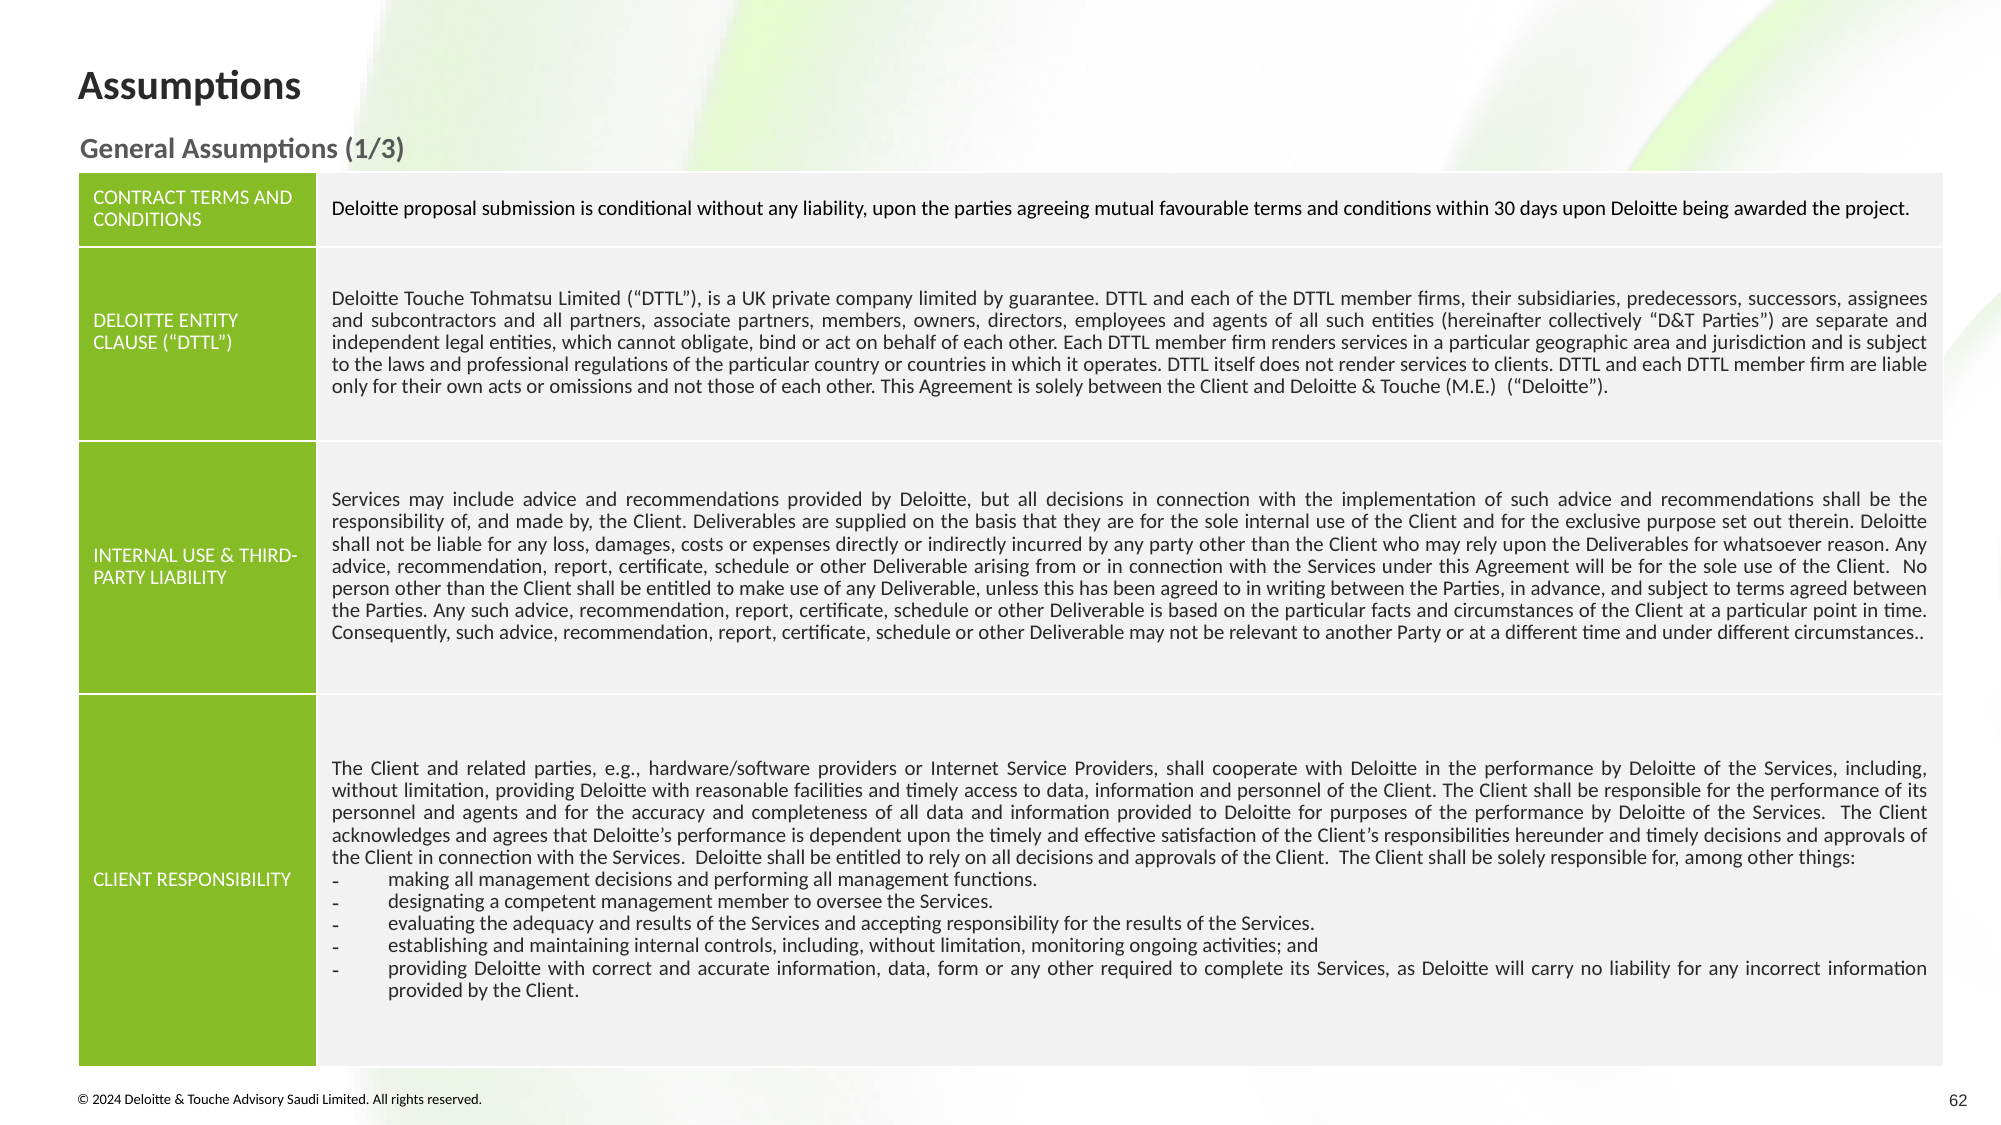

# Assumptions
General Assumptions (1/3)
| CONTRACT TERMS AND CONDITIONS | Deloitte proposal submission is conditional without any liability, upon the parties agreeing mutual favourable terms and conditions within 30 days upon Deloitte being awarded the project. |
| --- | --- |
| DELOITTE ENTITY CLAUSE (“DTTL”) | Deloitte Touche Tohmatsu Limited (“DTTL”), is a UK private company limited by guarantee. DTTL and each of the DTTL member firms, their subsidiaries, predecessors, successors, assignees and subcontractors and all partners, associate partners, members, owners, directors, employees and agents of all such entities (hereinafter collectively “D&T Parties”) are separate and independent legal entities, which cannot obligate, bind or act on behalf of each other. Each DTTL member firm renders services in a particular geographic area and jurisdiction and is subject to the laws and professional regulations of the particular country or countries in which it operates. DTTL itself does not render services to clients. DTTL and each DTTL member firm are liable only for their own acts or omissions and not those of each other. This Agreement is solely between the Client and Deloitte & Touche (M.E.)  (“Deloitte”). |
| INTERNAL USE & THIRD-PARTY LIABILITY | Services may include advice and recommendations provided by Deloitte, but all decisions in connection with the implementation of such advice and recommendations shall be the responsibility of, and made by, the Client. Deliverables are supplied on the basis that they are for the sole internal use of the Client and for the exclusive purpose set out therein. Deloitte shall not be liable for any loss, damages, costs or expenses directly or indirectly incurred by any party other than the Client who may rely upon the Deliverables for whatsoever reason. Any advice, recommendation, report, certificate, schedule or other Deliverable arising from or in connection with the Services under this Agreement will be for the sole use of the Client. No person other than the Client shall be entitled to make use of any Deliverable, unless this has been agreed to in writing between the Parties, in advance, and subject to terms agreed between the Parties. Any such advice, recommendation, report, certificate, schedule or other Deliverable is based on the particular facts and circumstances of the Client at a particular point in time. Consequently, such advice, recommendation, report, certificate, schedule or other Deliverable may not be relevant to another Party or at a different time and under different circumstances.. |
| CLIENT RESPONSIBILITY | The Client and related parties, e.g., hardware/software providers or Internet Service Providers, shall cooperate with Deloitte in the performance by Deloitte of the Services, including, without limitation, providing Deloitte with reasonable facilities and timely access to data, information and personnel of the Client. The Client shall be responsible for the performance of its personnel and agents and for the accuracy and completeness of all data and information provided to Deloitte for purposes of the performance by Deloitte of the Services. The Client acknowledges and agrees that Deloitte’s performance is dependent upon the timely and effective satisfaction of the Client’s responsibilities hereunder and timely decisions and approvals of the Client in connection with the Services. Deloitte shall be entitled to rely on all decisions and approvals of the Client. The Client shall be solely responsible for, among other things: making all management decisions and performing all management functions. designating a competent management member to oversee the Services. evaluating the adequacy and results of the Services and accepting responsibility for the results of the Services. establishing and maintaining internal controls, including, without limitation, monitoring ongoing activities; and providing Deloitte with correct and accurate information, data, form or any other required to complete its Services, as Deloitte will carry no liability for any incorrect information provided by the Client. |